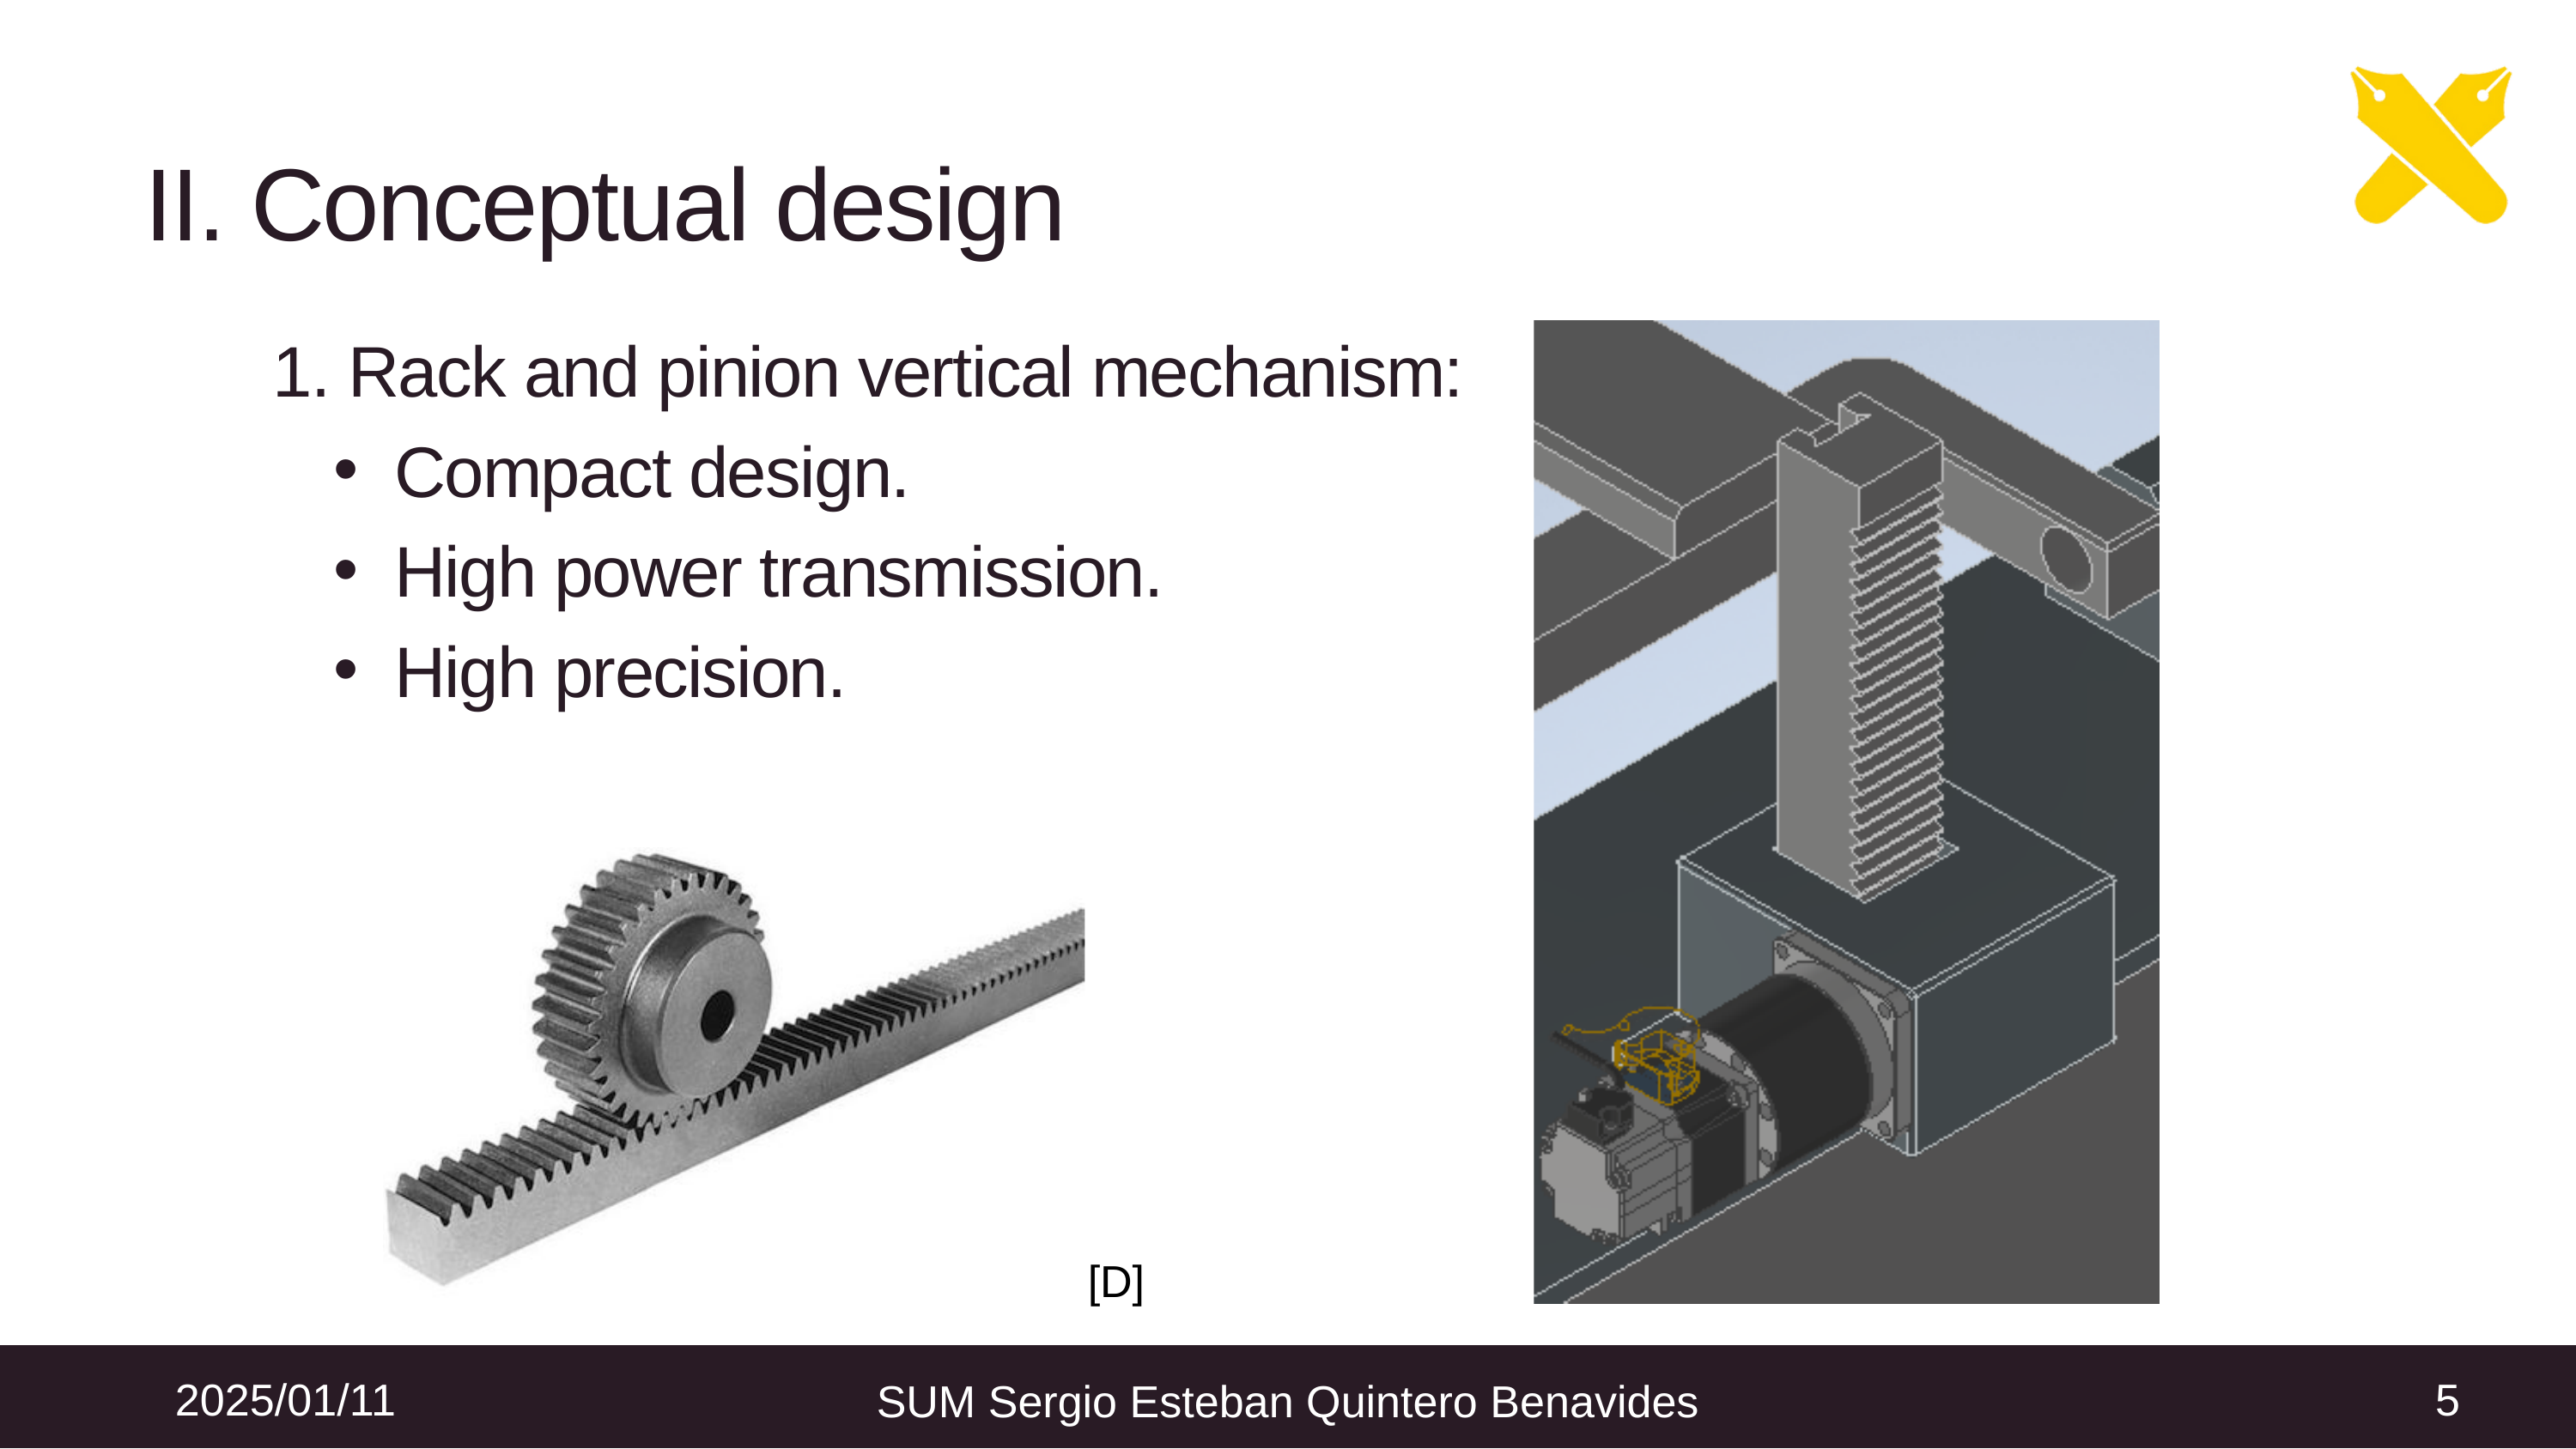

II. Conceptual design
1. Rack and pinion vertical mechanism:
Compact design.
High power transmission.
High precision.

[D]
2025/01/11
5
SUM Sergio Esteban Quintero Benavides